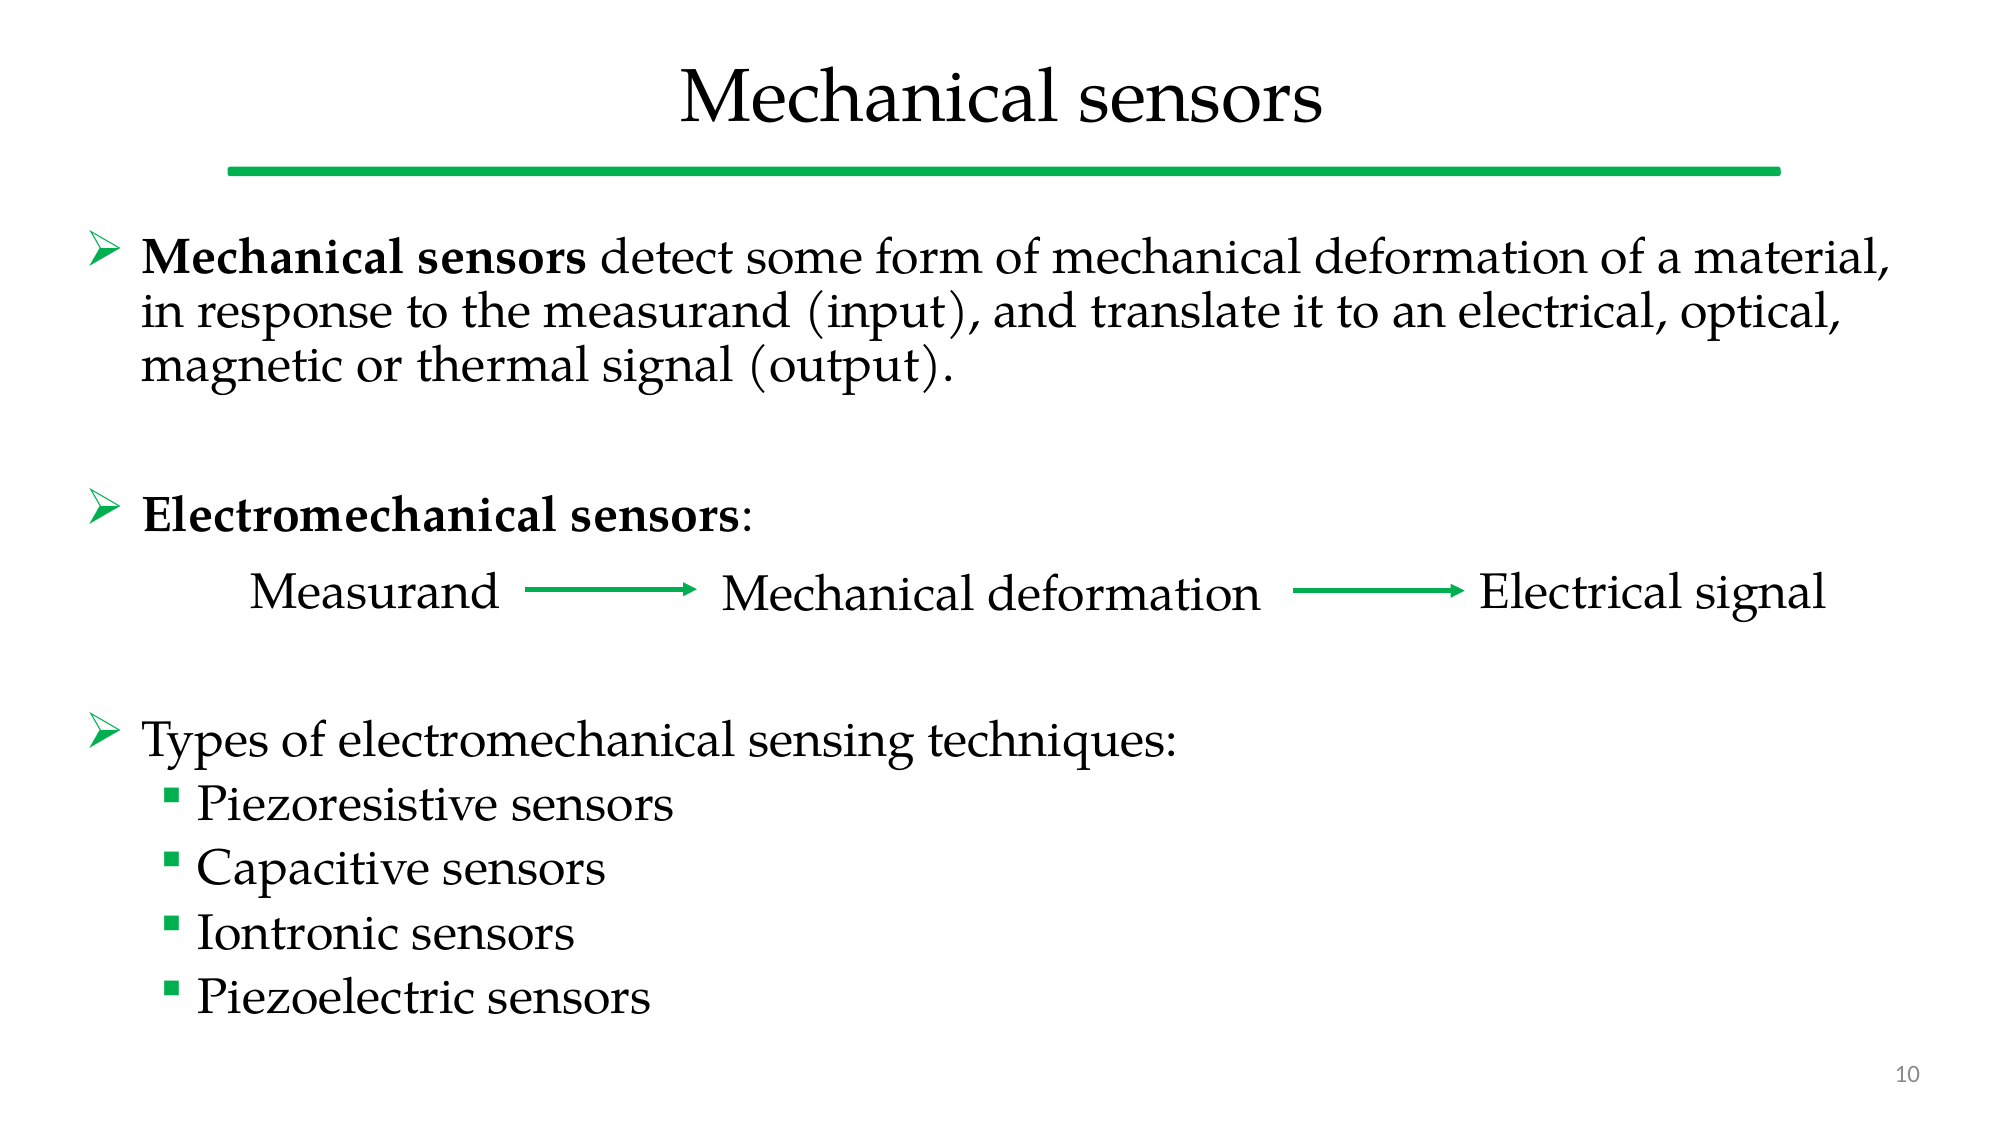

# Mechanical sensors
Mechanical sensors detect some form of mechanical deformation of a material, in response to the measurand (input), and translate it to an electrical, optical, magnetic or thermal signal (output).

Electromechanical sensors:

Types of electromechanical sensing techniques:
Piezoresistive sensors
Capacitive sensors
Iontronic sensors
Piezoelectric sensors

Measurand
Electrical signal
Mechanical deformation
10